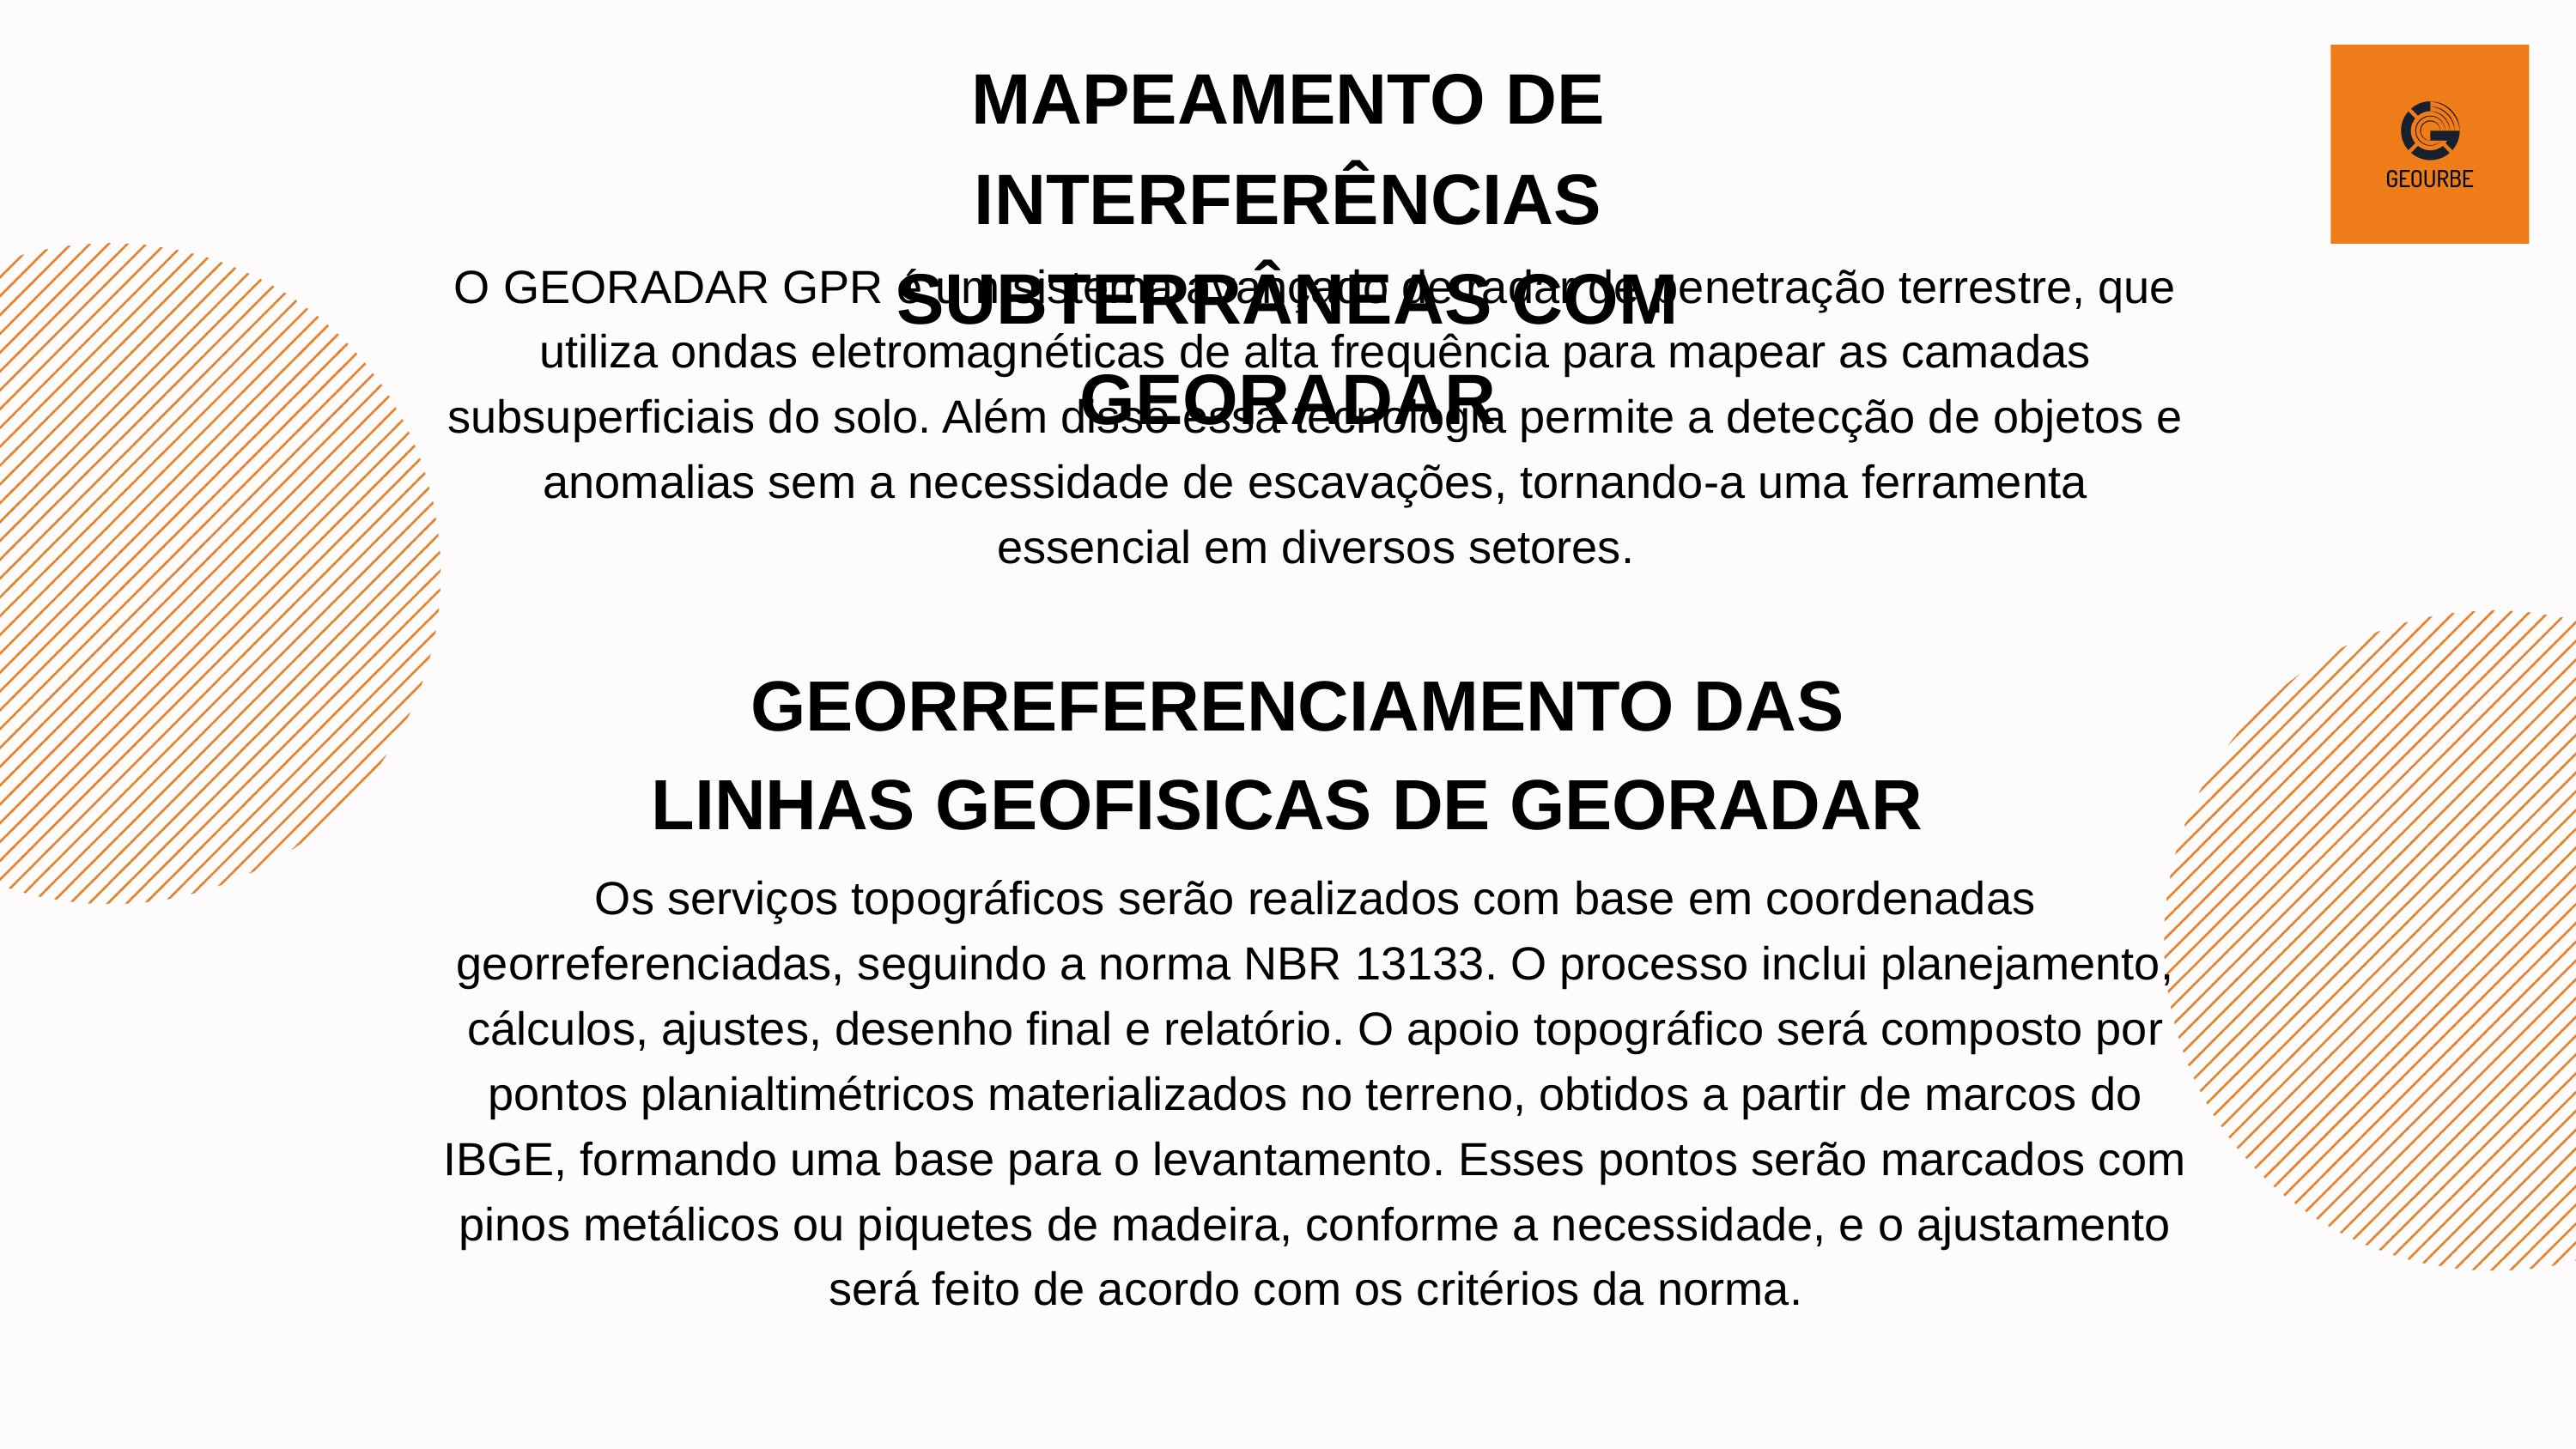

MAPEAMENTO DE INTERFERÊNCIAS SUBTERRÂNEAS COM GEORADAR

O GEORADAR GPR é um sistema avançado de radar de penetração terrestre, que utiliza ondas eletromagnéticas de alta frequência para mapear as camadas subsuperficiais do solo. Além disso essa tecnologia permite a detecção de objetos e anomalias sem a necessidade de escavações, tornando-a uma ferramenta essencial em diversos setores.

GEORREFERENCIAMENTO DAS LINHAS GEOFISICAS DE GEORADAR

Os serviços topográficos serão realizados com base em coordenadas georreferenciadas, seguindo a norma NBR 13133. O processo inclui planejamento, cálculos, ajustes, desenho final e relatório. O apoio topográfico será composto por pontos planialtimétricos materializados no terreno, obtidos a partir de marcos do IBGE, formando uma base para o levantamento. Esses pontos serão marcados com pinos metálicos ou piquetes de madeira, conforme a necessidade, e o ajustamento será feito de acordo com os critérios da norma.